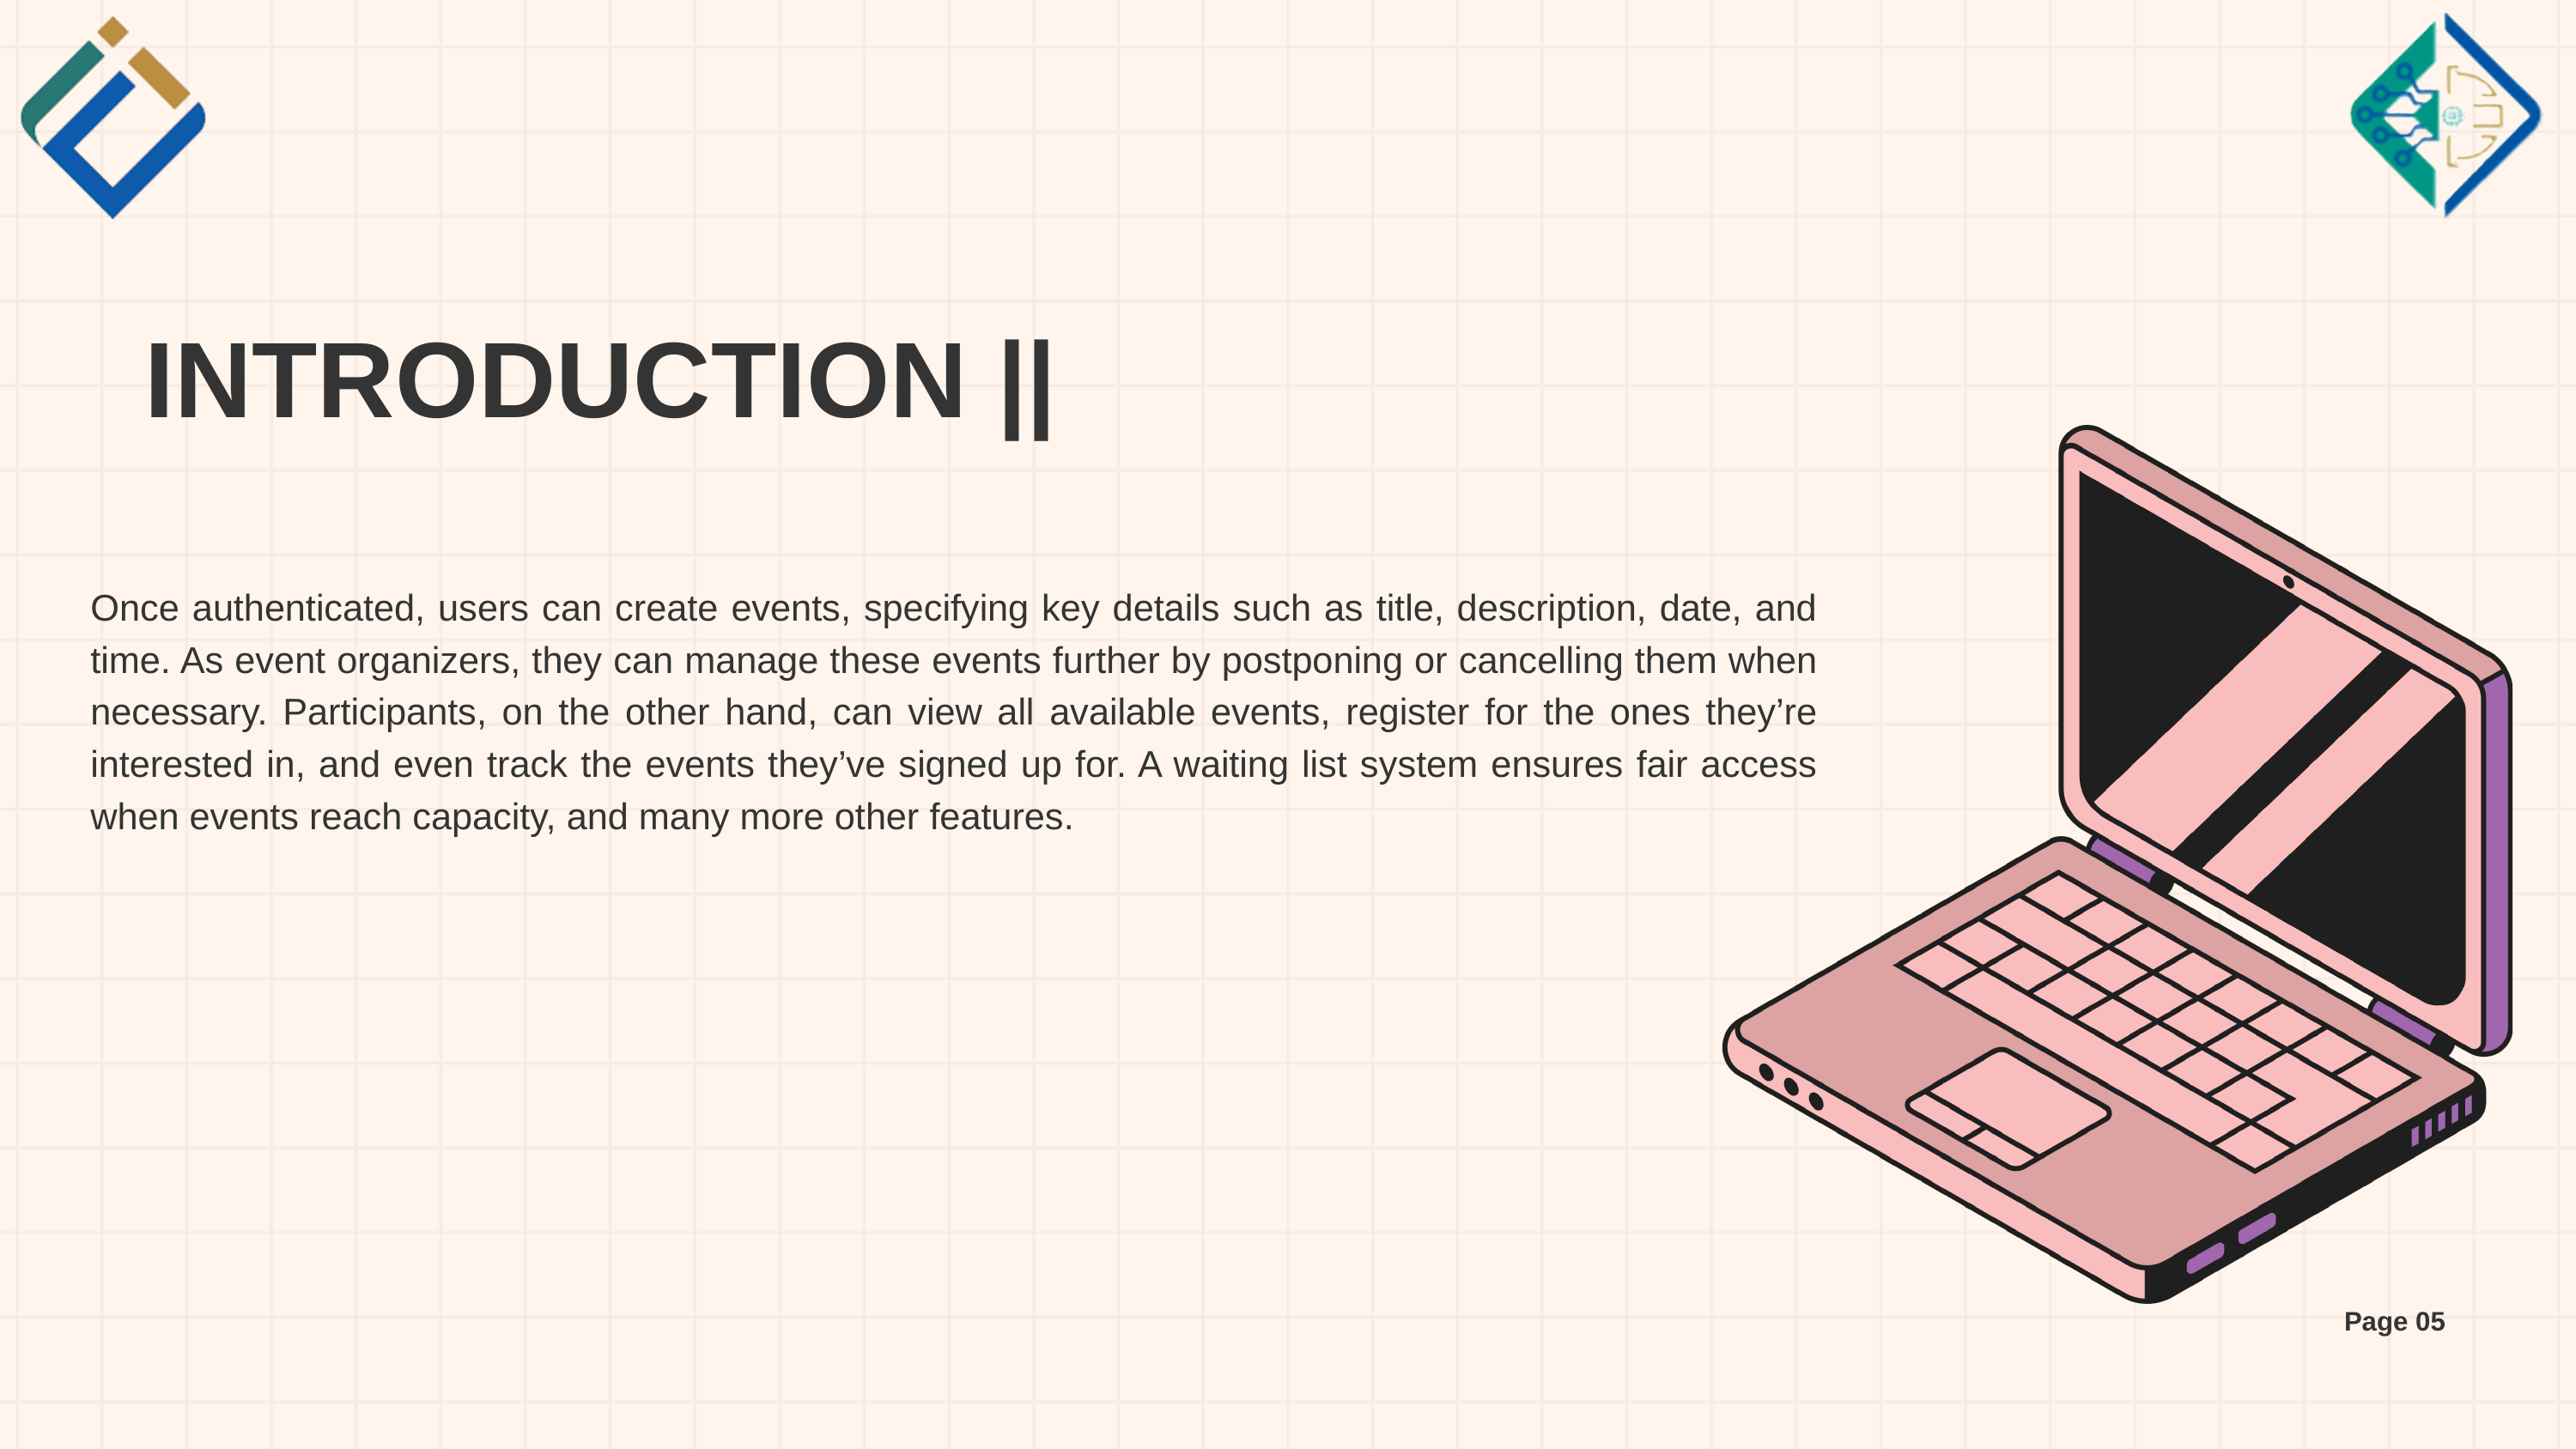

INTRODUCTION ||

Once authenticated, users can create events, specifying key details such as title, description, date, and time. As event organizers, they can manage these events further by postponing or cancelling them when necessary. Participants, on the other hand, can view all available events, register for the ones they’re interested in, and even track the events they’ve signed up for. A waiting list system ensures fair access when events reach capacity, and many more other features.

Page 05